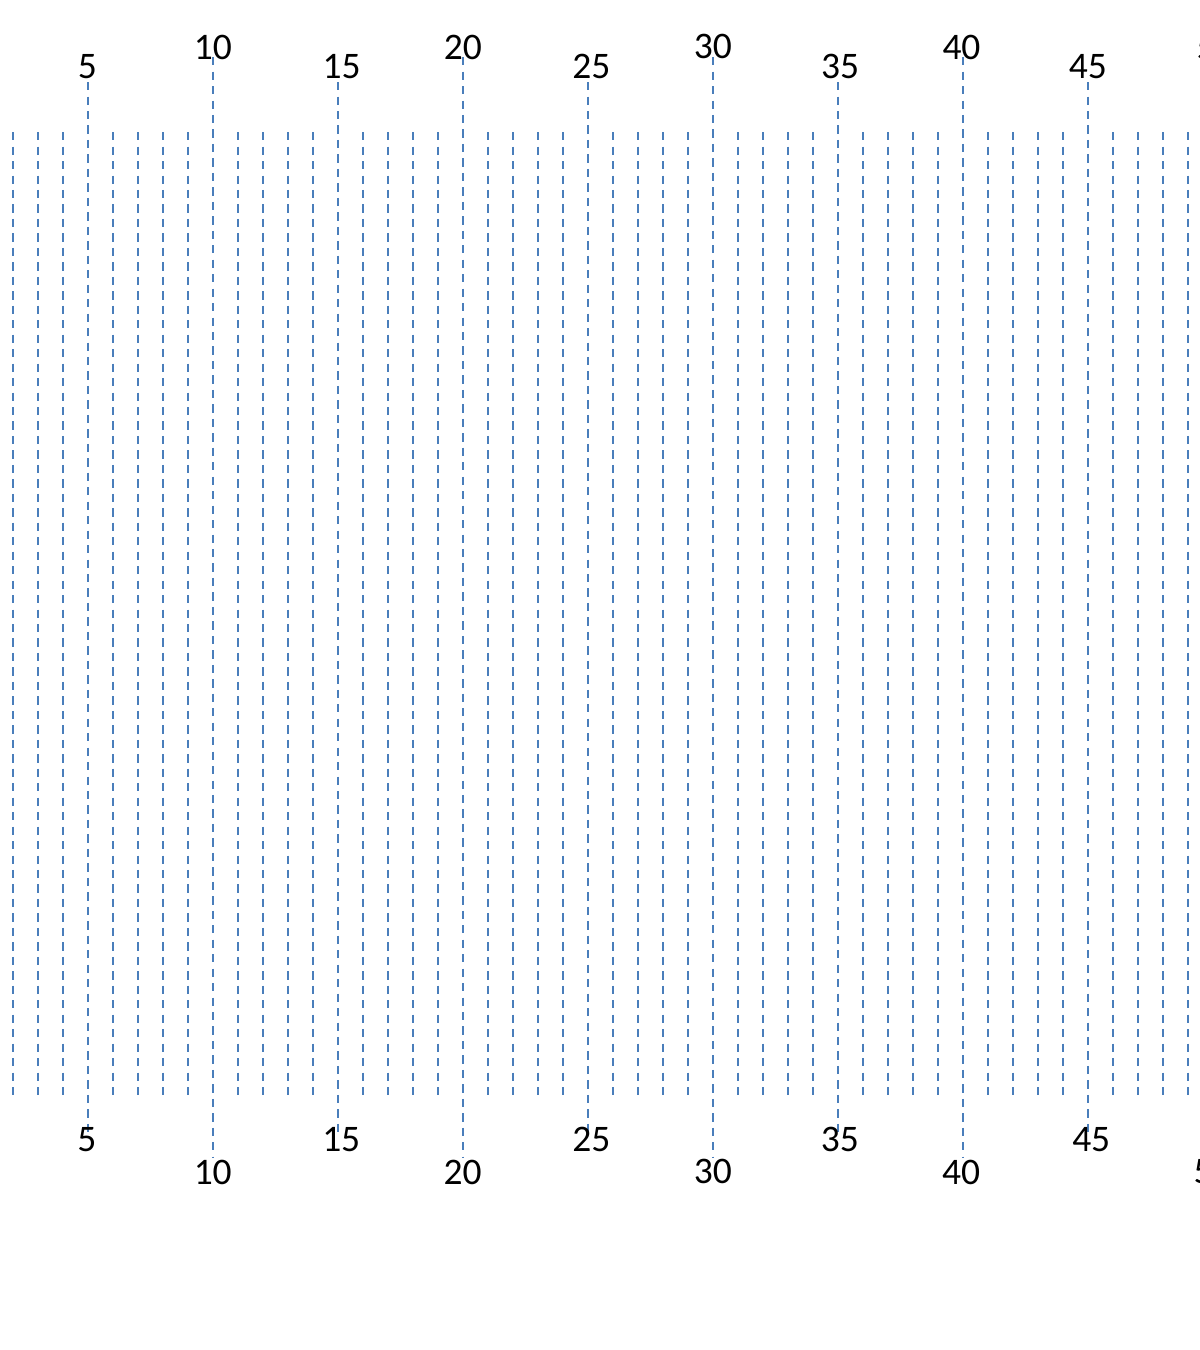

30
0
10
20
40
50
5
15
25
35
45
5
15
25
35
45
30
50
0
10
20
40